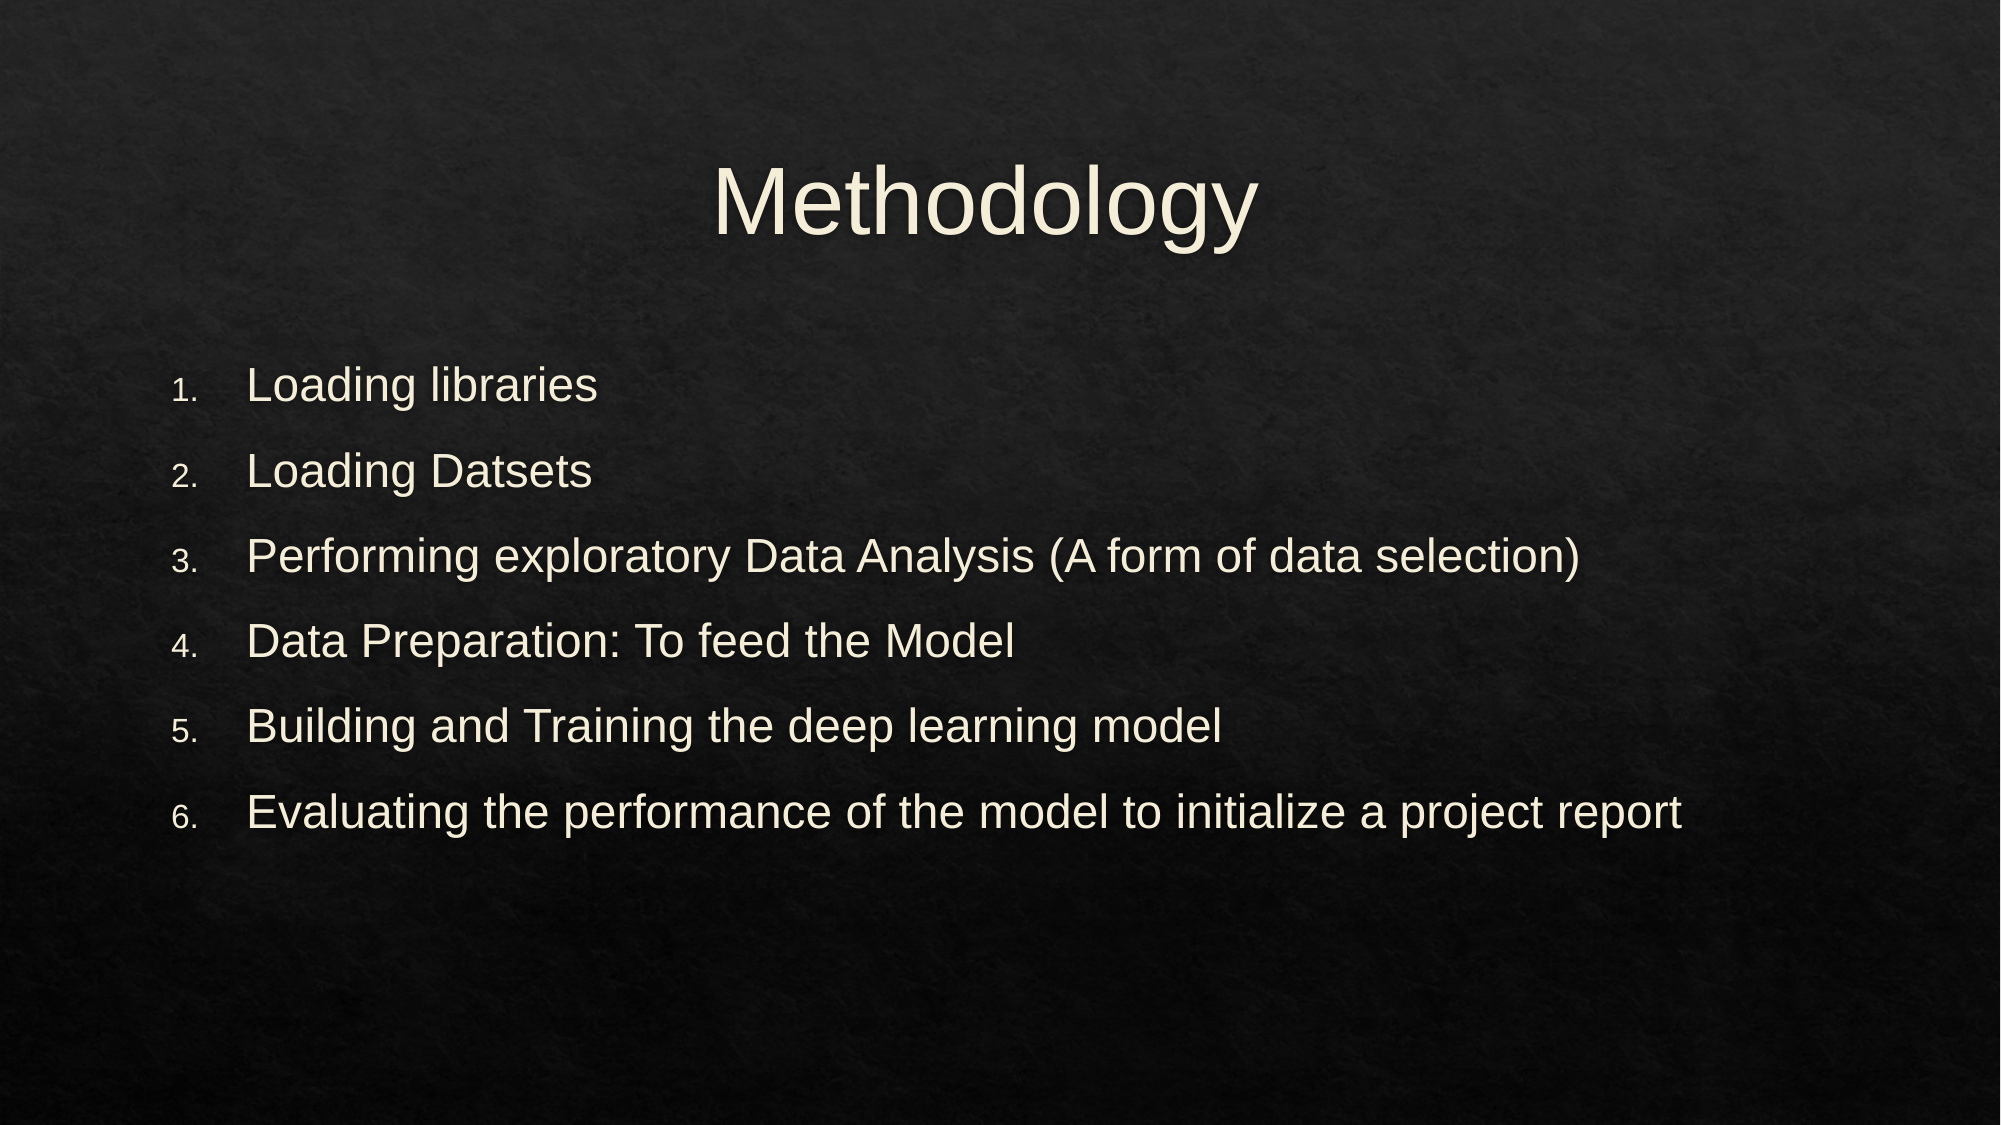

# Methodology
Loading libraries
Loading Datsets
Performing exploratory Data Analysis (A form of data selection)
Data Preparation: To feed the Model
Building and Training the deep learning model
Evaluating the performance of the model to initialize a project report